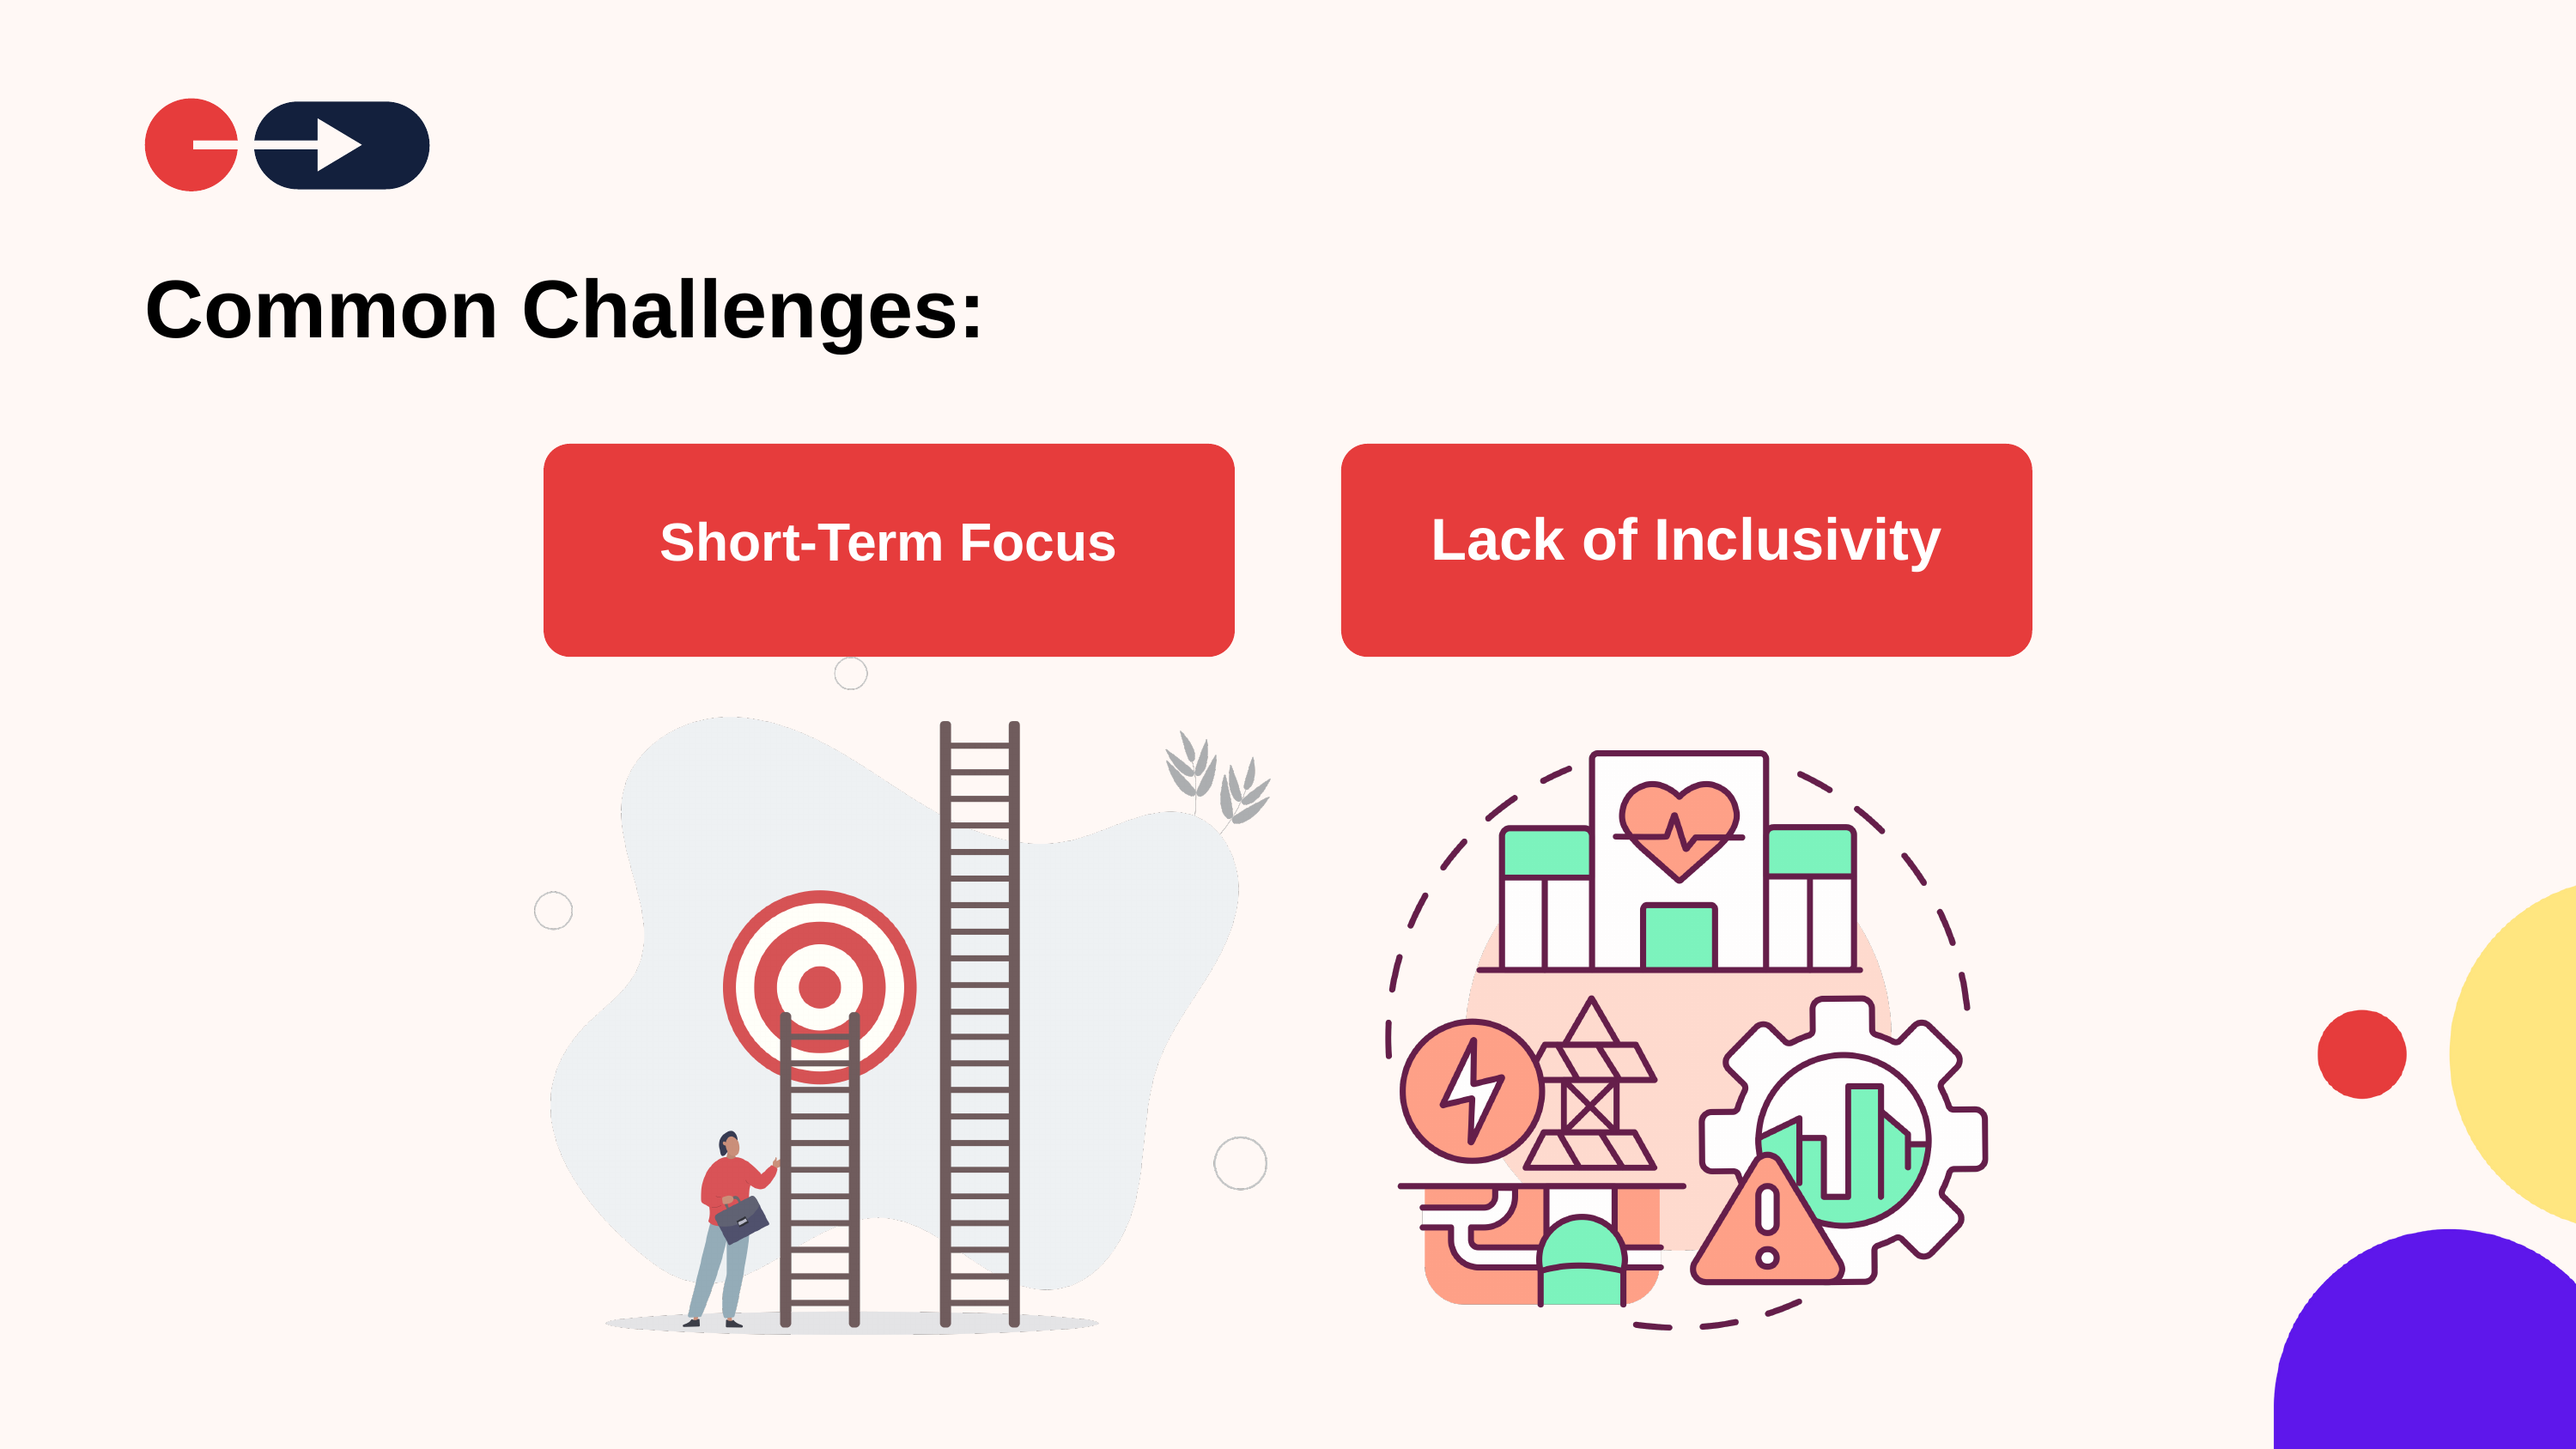

Common Challenges:

Short-Term Focus

Lack of Inclusivity